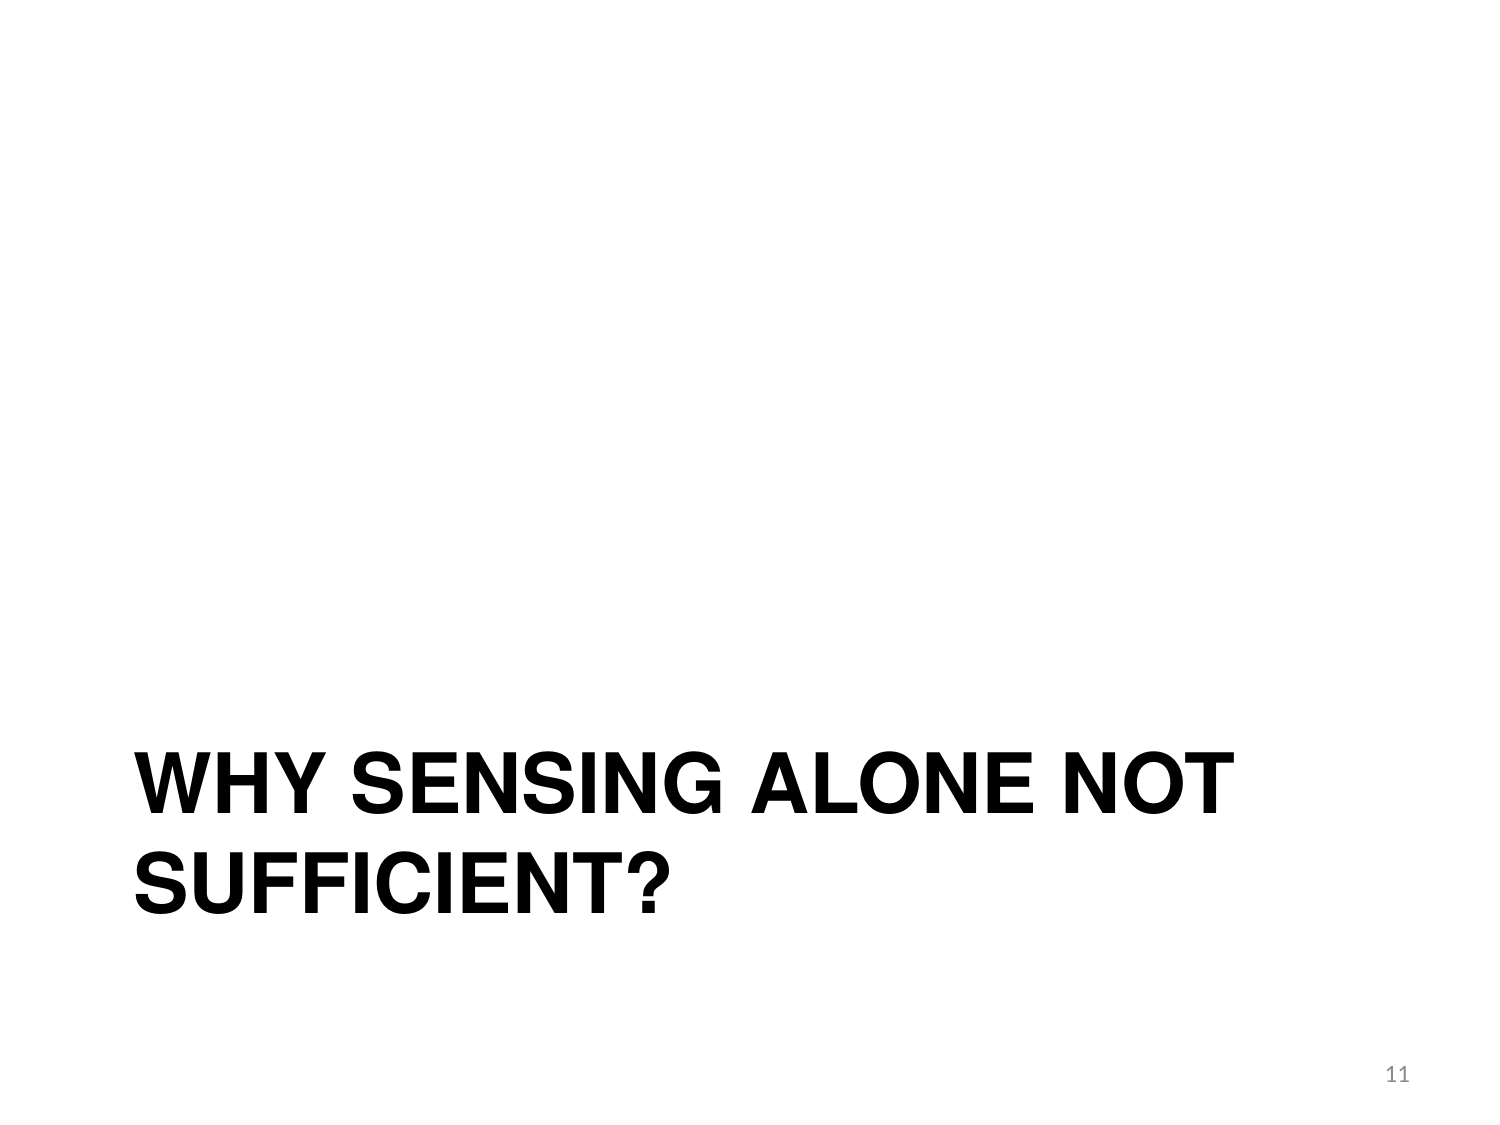

# Why sensing alone not sufficient?
11